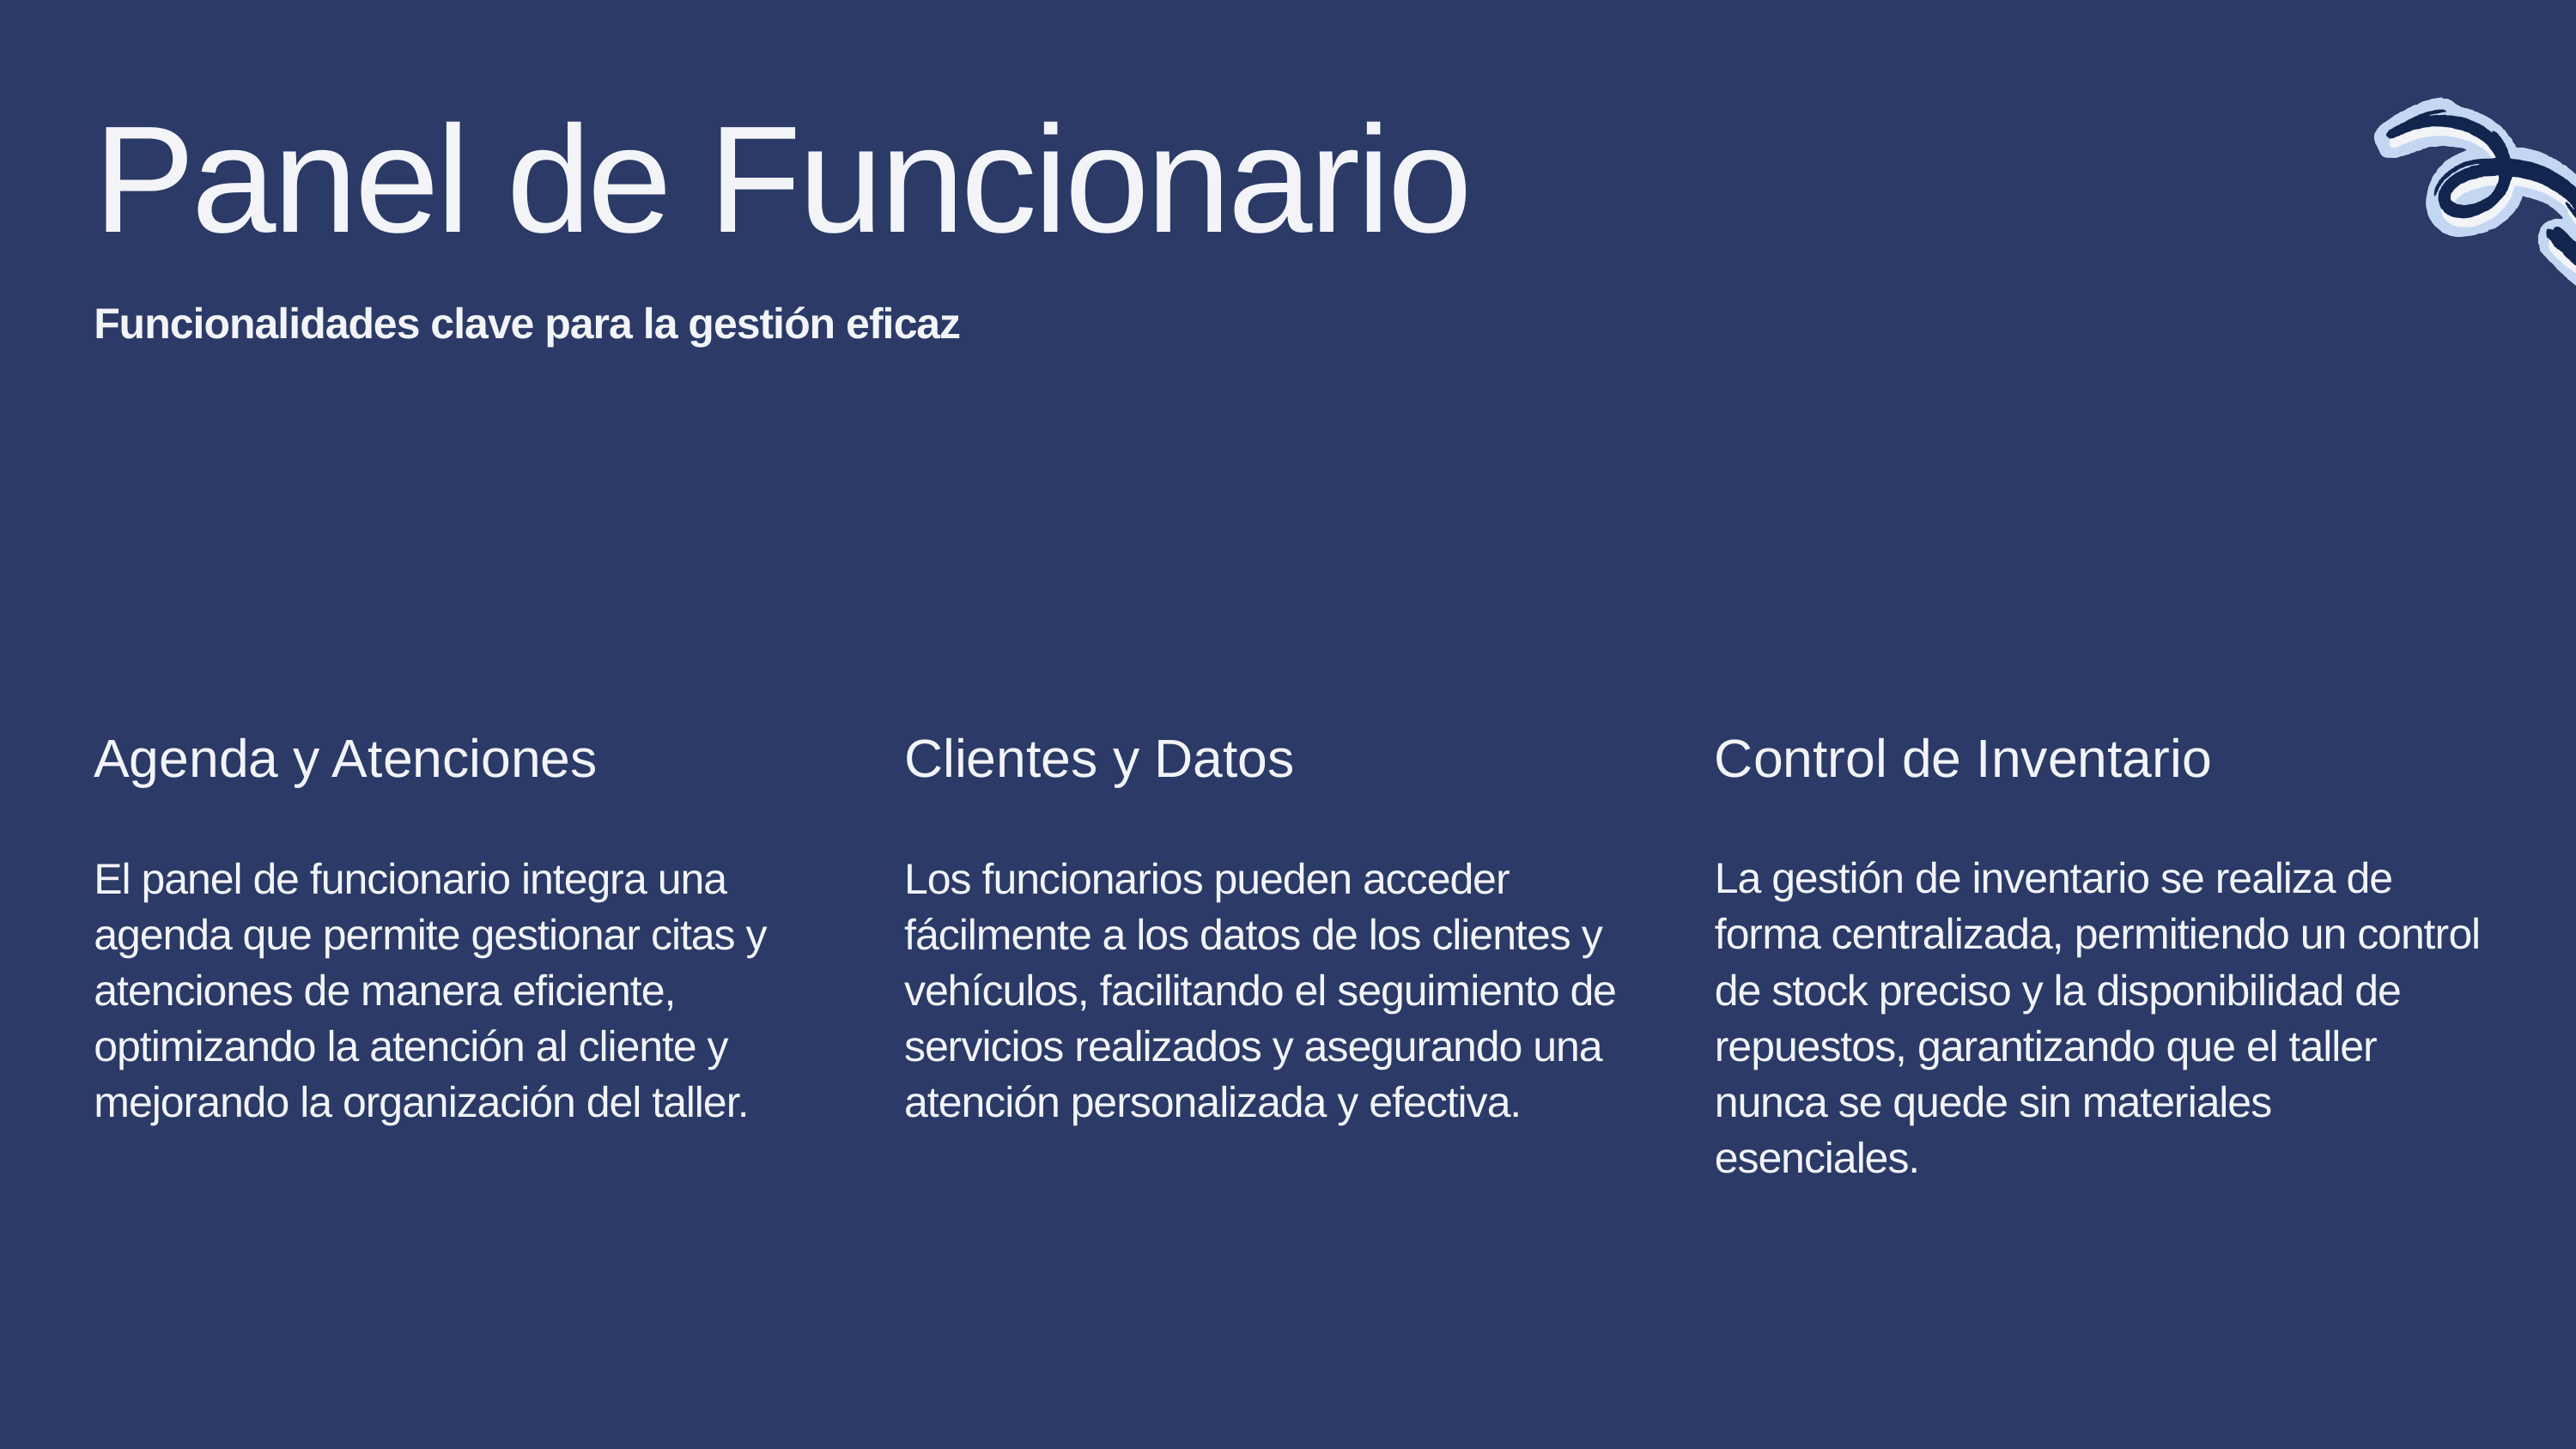

Panel de Funcionario
Funcionalidades clave para la gestión eficaz

Agenda y Atenciones
El panel de funcionario integra una agenda que permite gestionar citas y atenciones de manera eficiente, optimizando la atención al cliente y mejorando la organización del taller.
Clientes y Datos
Los funcionarios pueden acceder fácilmente a los datos de los clientes y vehículos, facilitando el seguimiento de servicios realizados y asegurando una atención personalizada y efectiva.
Control de Inventario
La gestión de inventario se realiza de forma centralizada, permitiendo un control de stock preciso y la disponibilidad de repuestos, garantizando que el taller nunca se quede sin materiales esenciales.